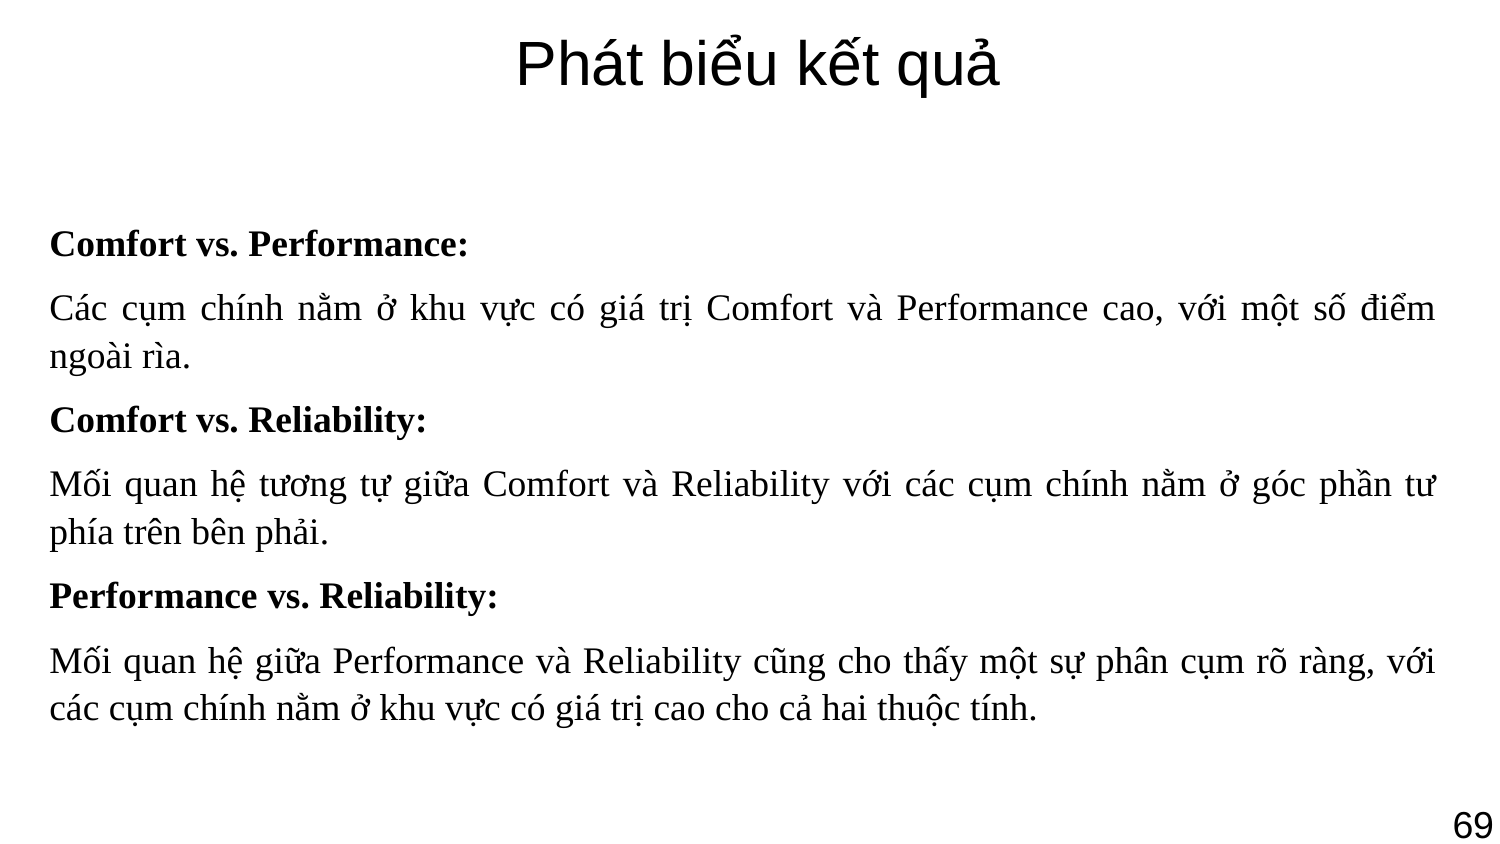

# Phát biểu kết quả
Comfort vs. Performance:
Các cụm chính nằm ở khu vực có giá trị Comfort và Performance cao, với một số điểm ngoài rìa.
Comfort vs. Reliability:
Mối quan hệ tương tự giữa Comfort và Reliability với các cụm chính nằm ở góc phần tư phía trên bên phải.
Performance vs. Reliability:
Mối quan hệ giữa Performance và Reliability cũng cho thấy một sự phân cụm rõ ràng, với các cụm chính nằm ở khu vực có giá trị cao cho cả hai thuộc tính.

69